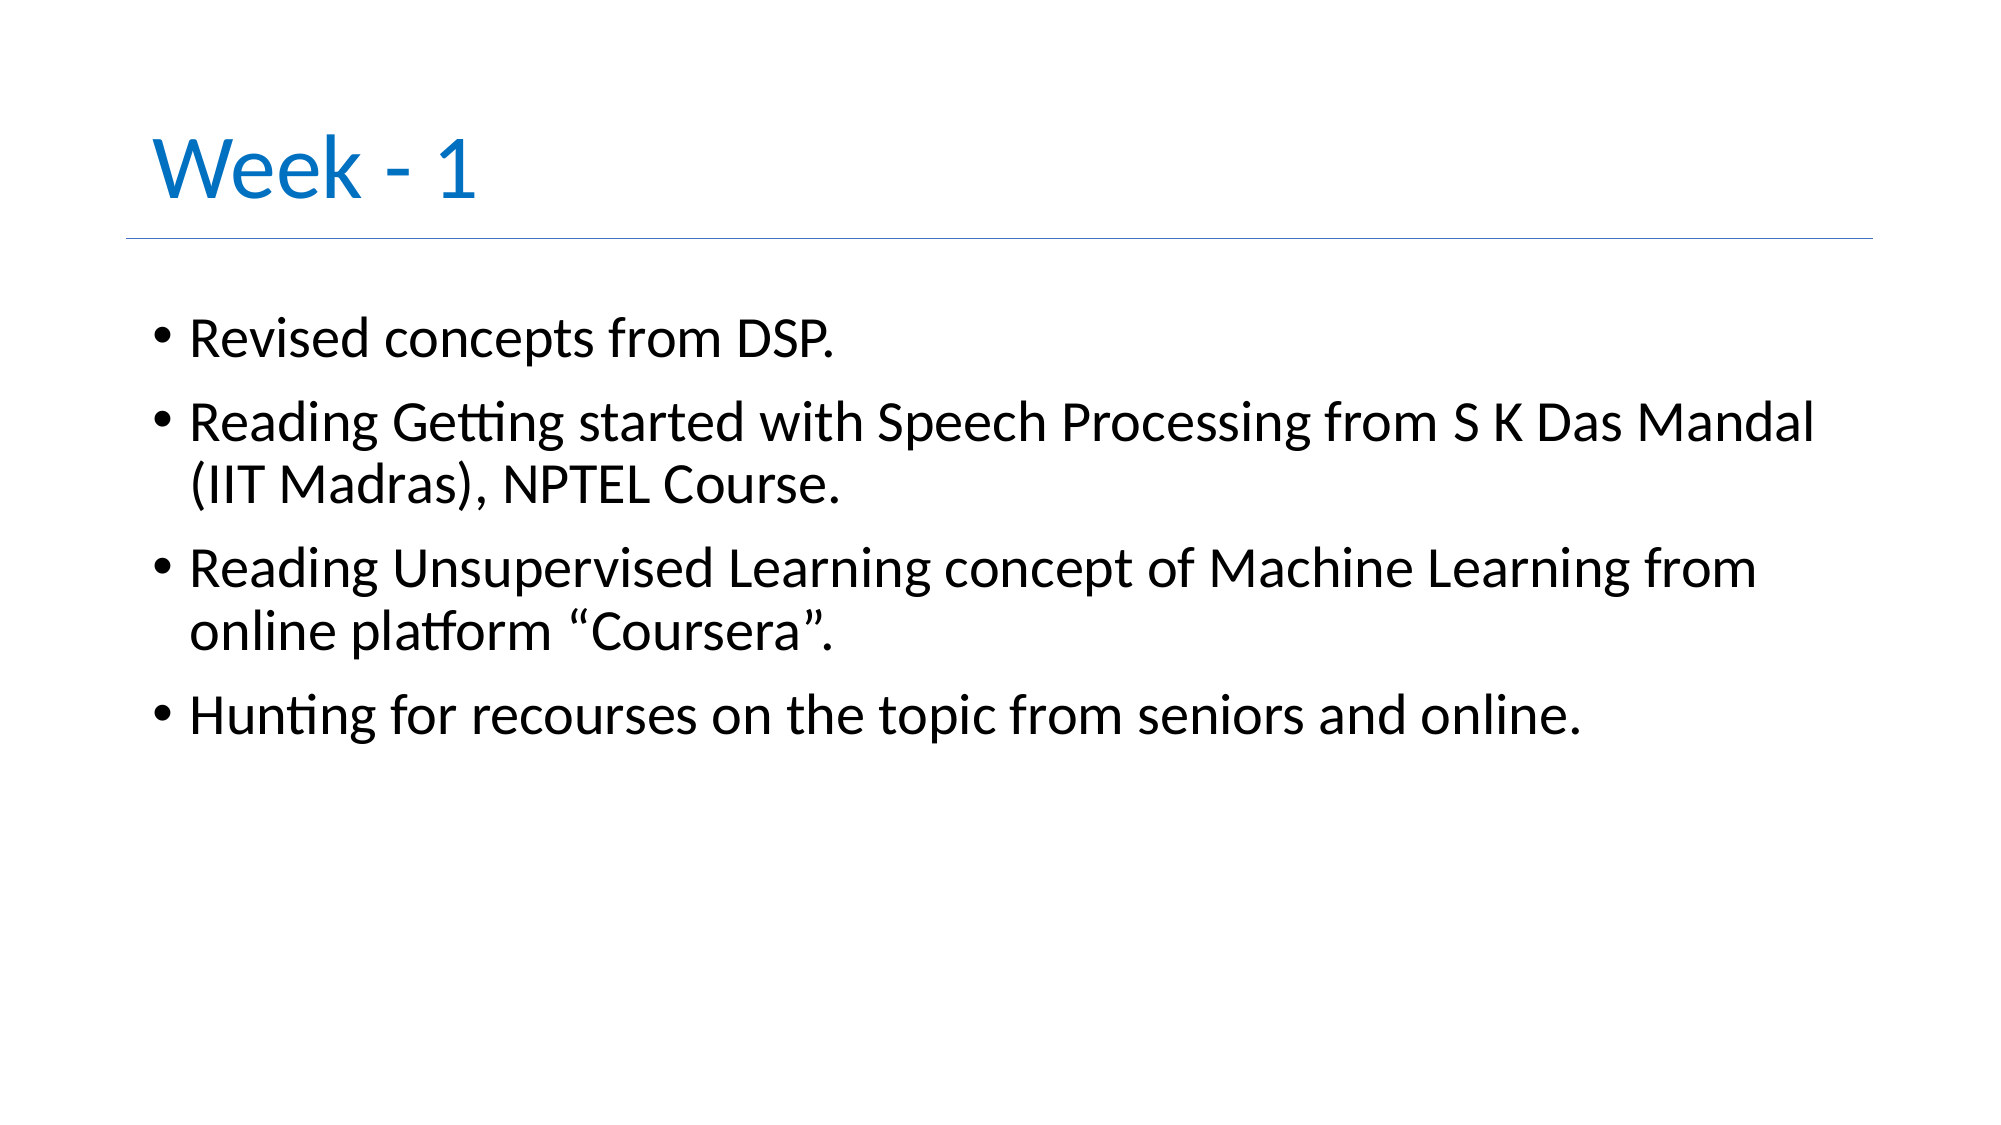

# Week - 1
Revised concepts from DSP.
Reading Getting started with Speech Processing from S K Das Mandal (IIT Madras), NPTEL Course.
Reading Unsupervised Learning concept of Machine Learning from online platform “Coursera”.
Hunting for recourses on the topic from seniors and online.